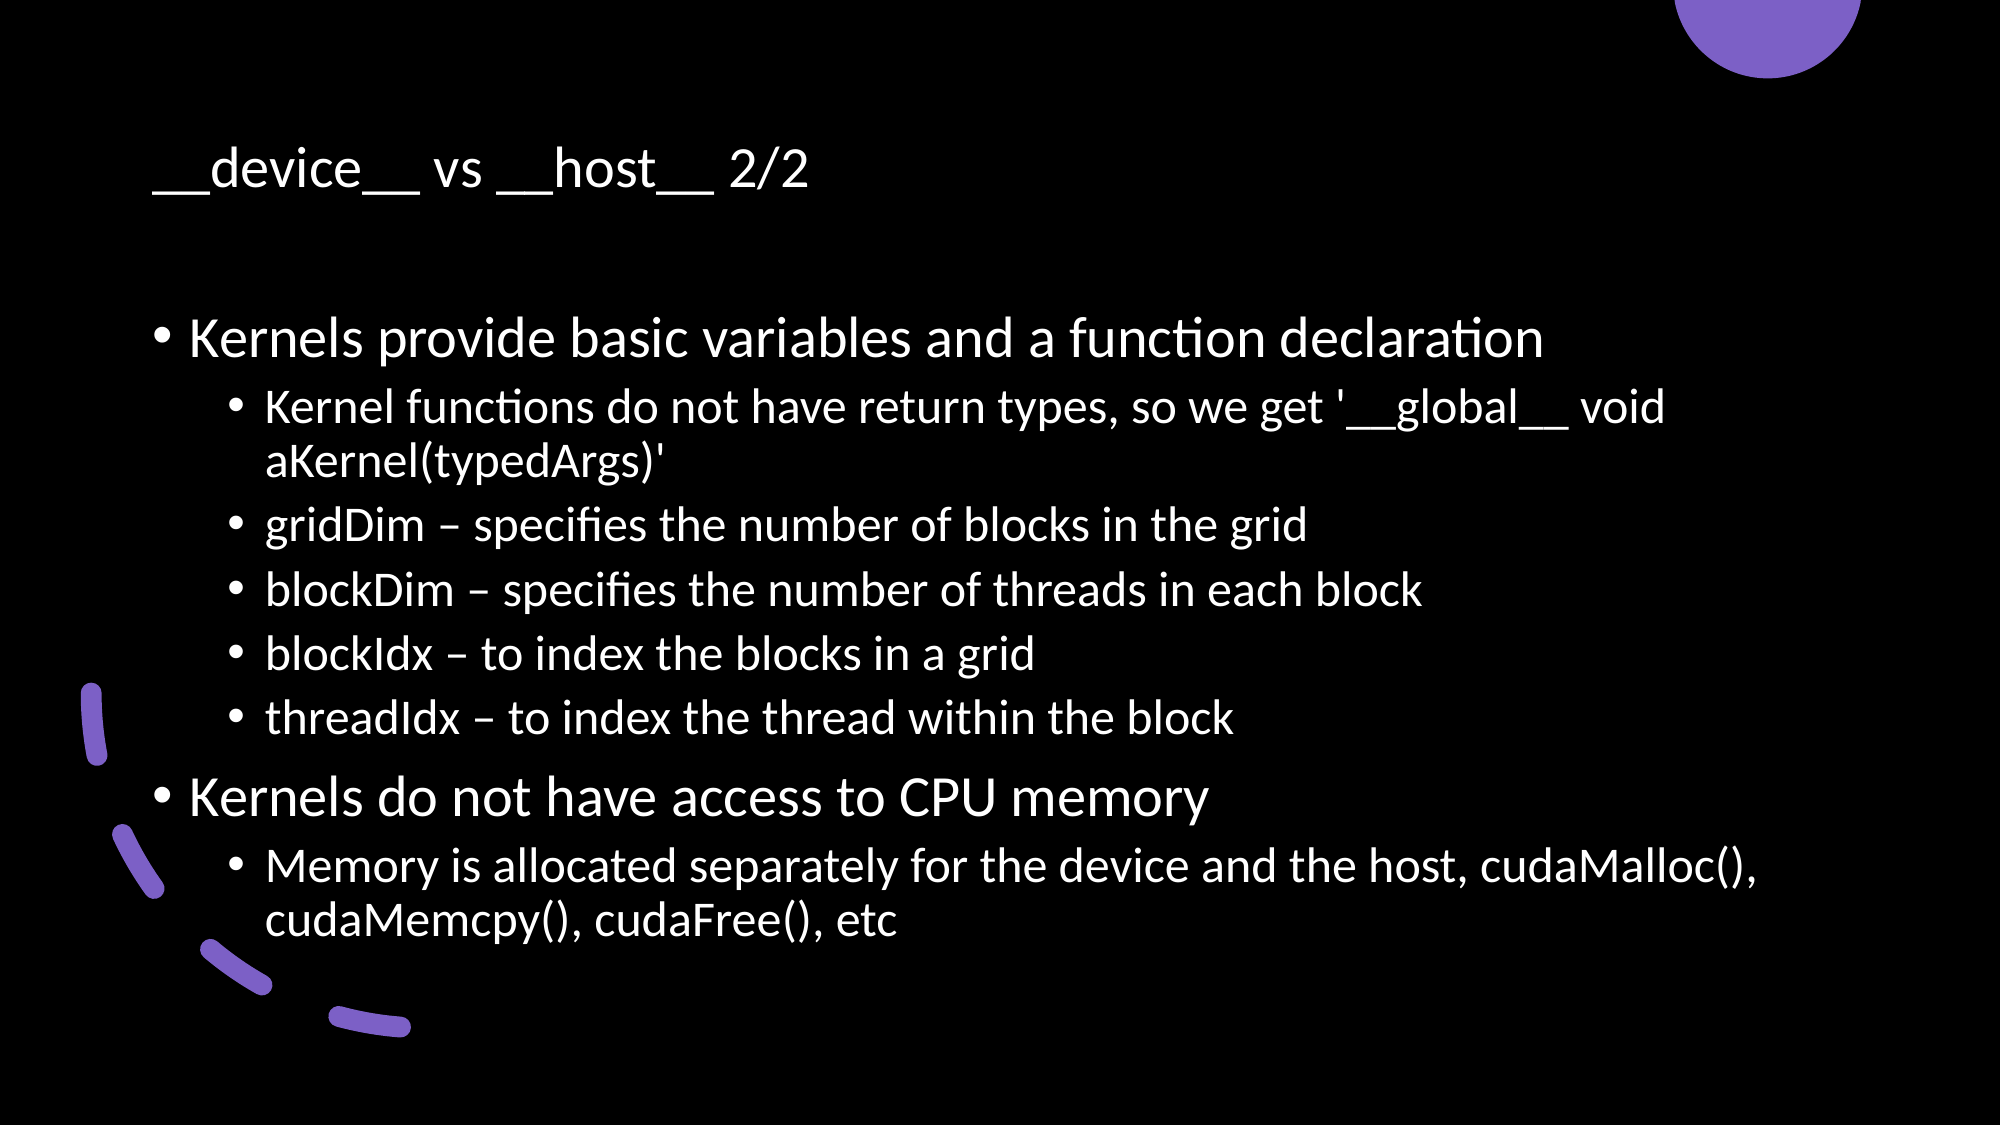

# __device__ vs __host__ 2/2
Kernels provide basic variables and a function declaration
Kernel functions do not have return types, so we get '__global__ void aKernel(typedArgs)'
gridDim – specifies the number of blocks in the grid
blockDim – specifies the number of threads in each block
blockIdx – to index the blocks in a grid
threadIdx – to index the thread within the block
Kernels do not have access to CPU memory
Memory is allocated separately for the device and the host, cudaMalloc(), cudaMemcpy(), cudaFree(), etc